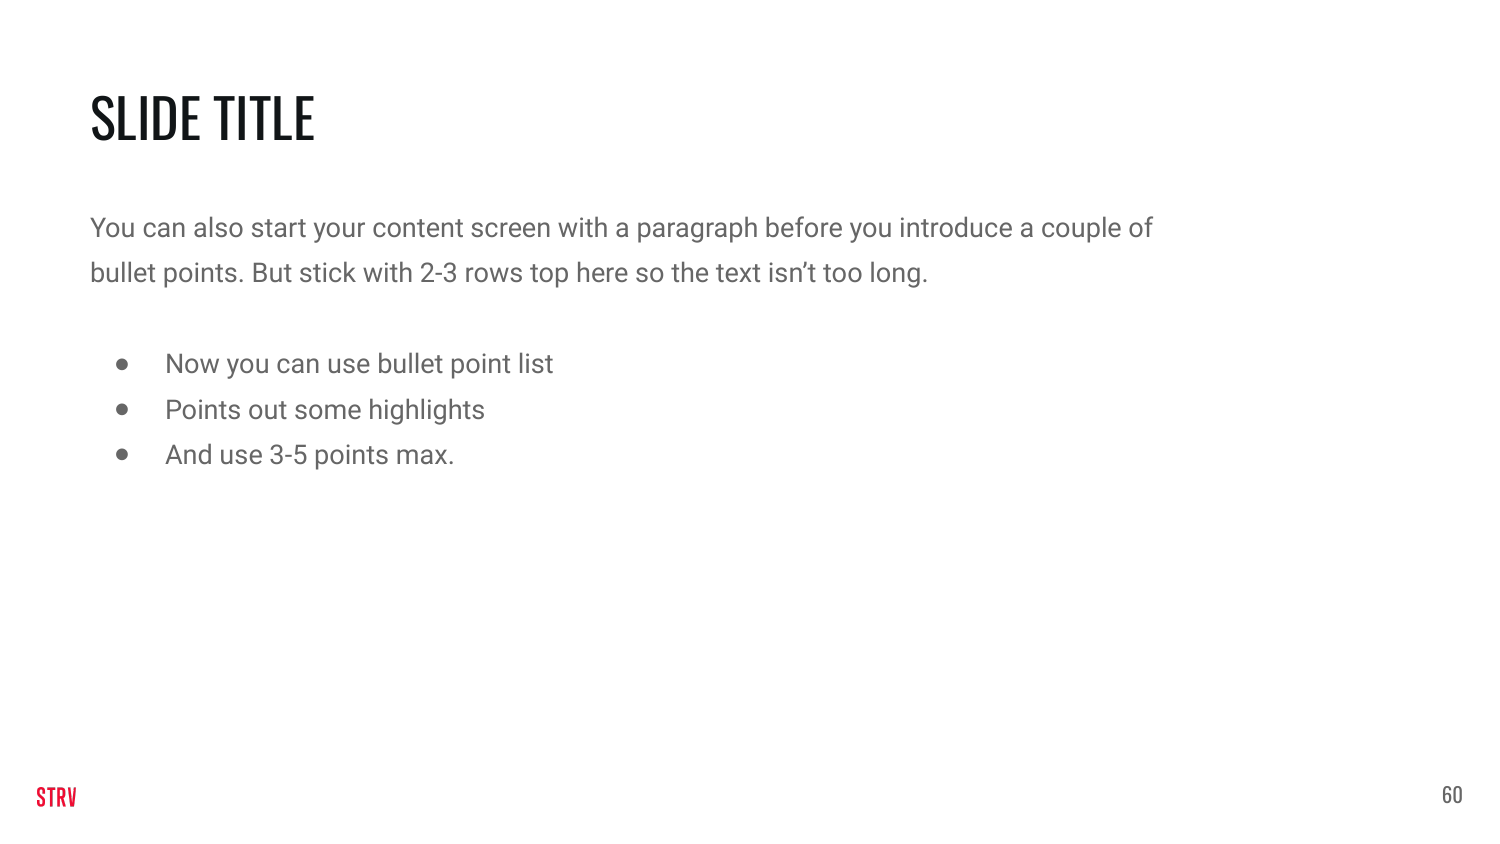

# SLIDE TITLE
You can also start your content screen with a paragraph before you introduce a couple of
bullet points. But stick with 2-3 rows top here so the text isn’t too long.

Now you can use bullet point list
Points out some highlights
And use 3-5 points max.

60